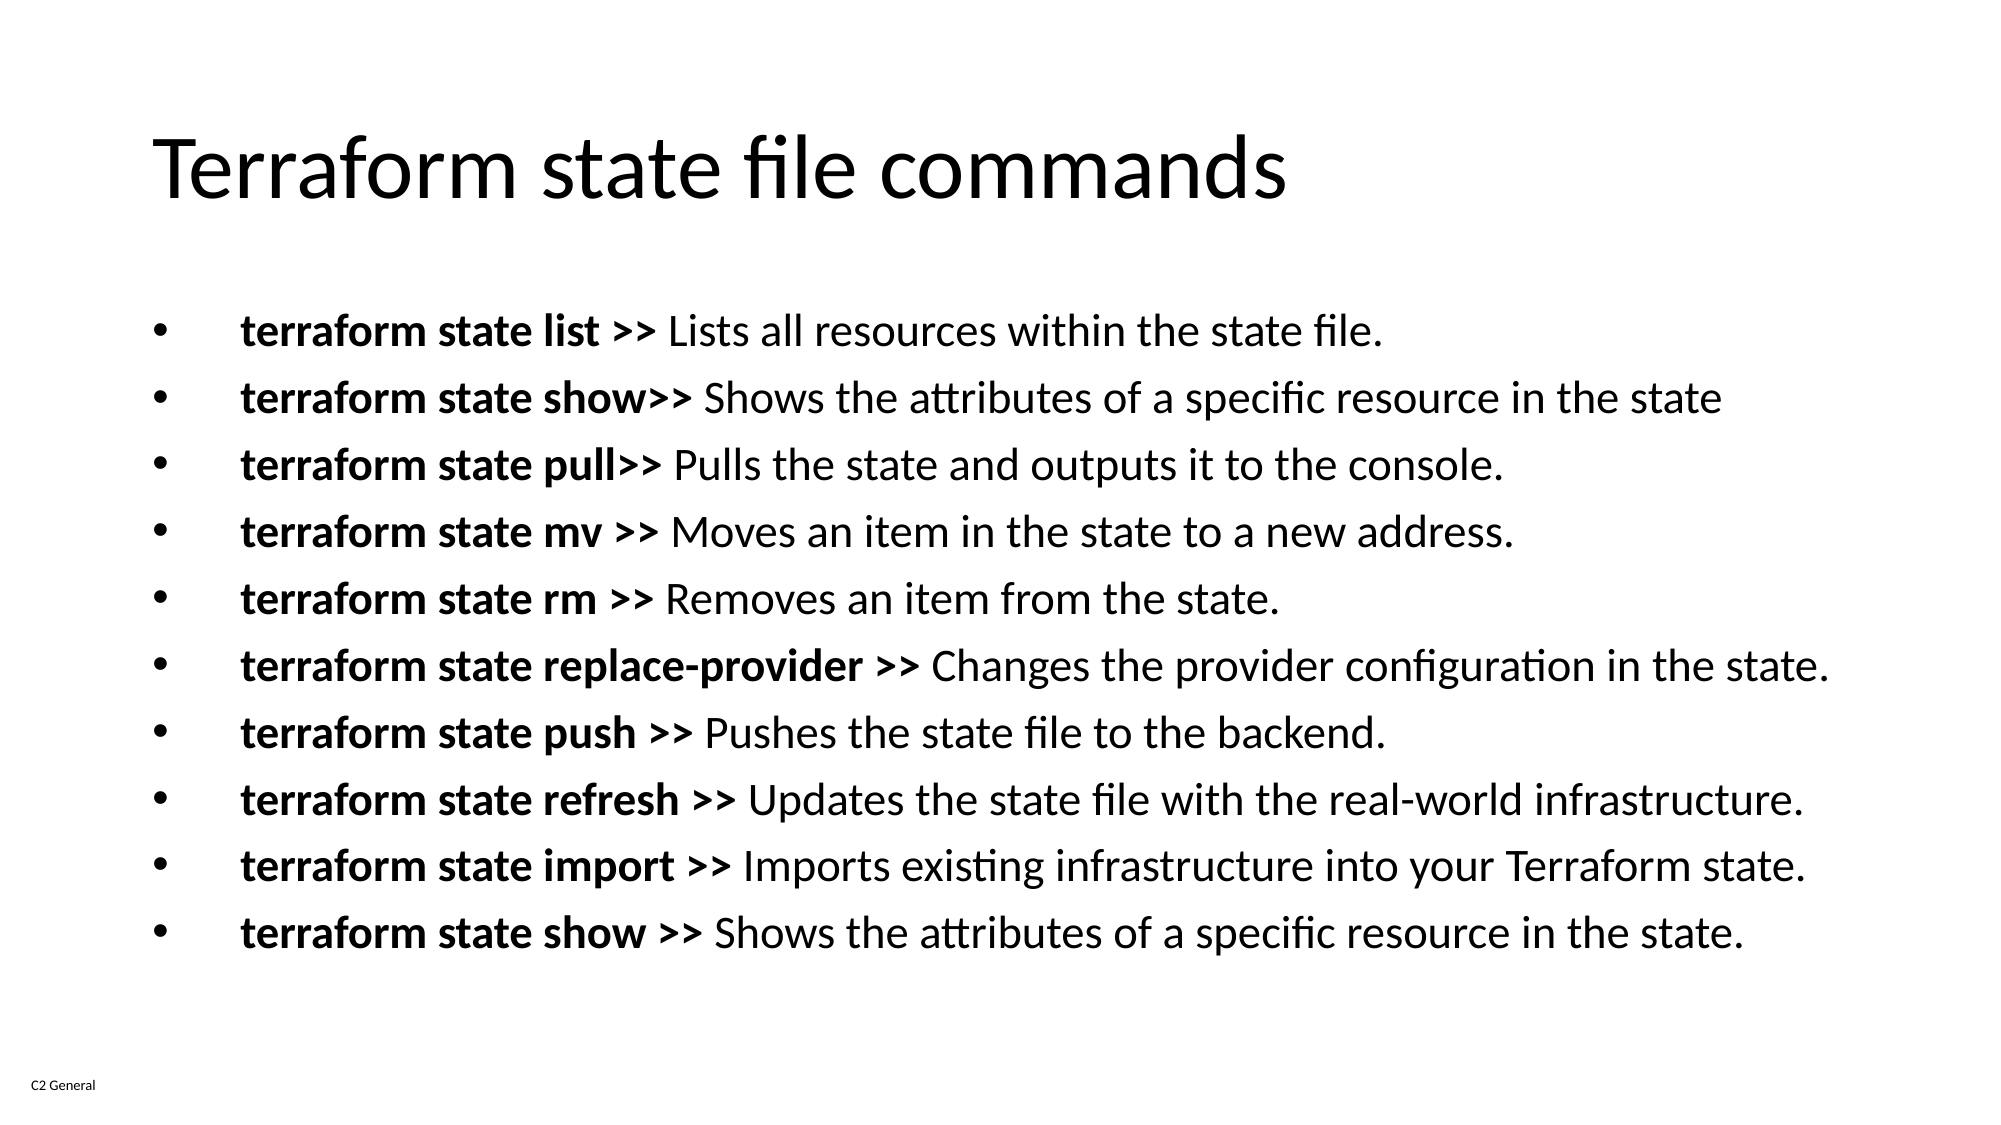

Terraform state file commands
terraform state list >> Lists all resources within the state file.
terraform state show>> Shows the attributes of a specific resource in the state
terraform state pull>> Pulls the state and outputs it to the console.
terraform state mv >> Moves an item in the state to a new address.
terraform state rm >> Removes an item from the state.
terraform state replace-provider >> Changes the provider configuration in the state.
terraform state push >> Pushes the state file to the backend.
terraform state refresh >> Updates the state file with the real-world infrastructure.
terraform state import >> Imports existing infrastructure into your Terraform state.
terraform state show >> Shows the attributes of a specific resource in the state.